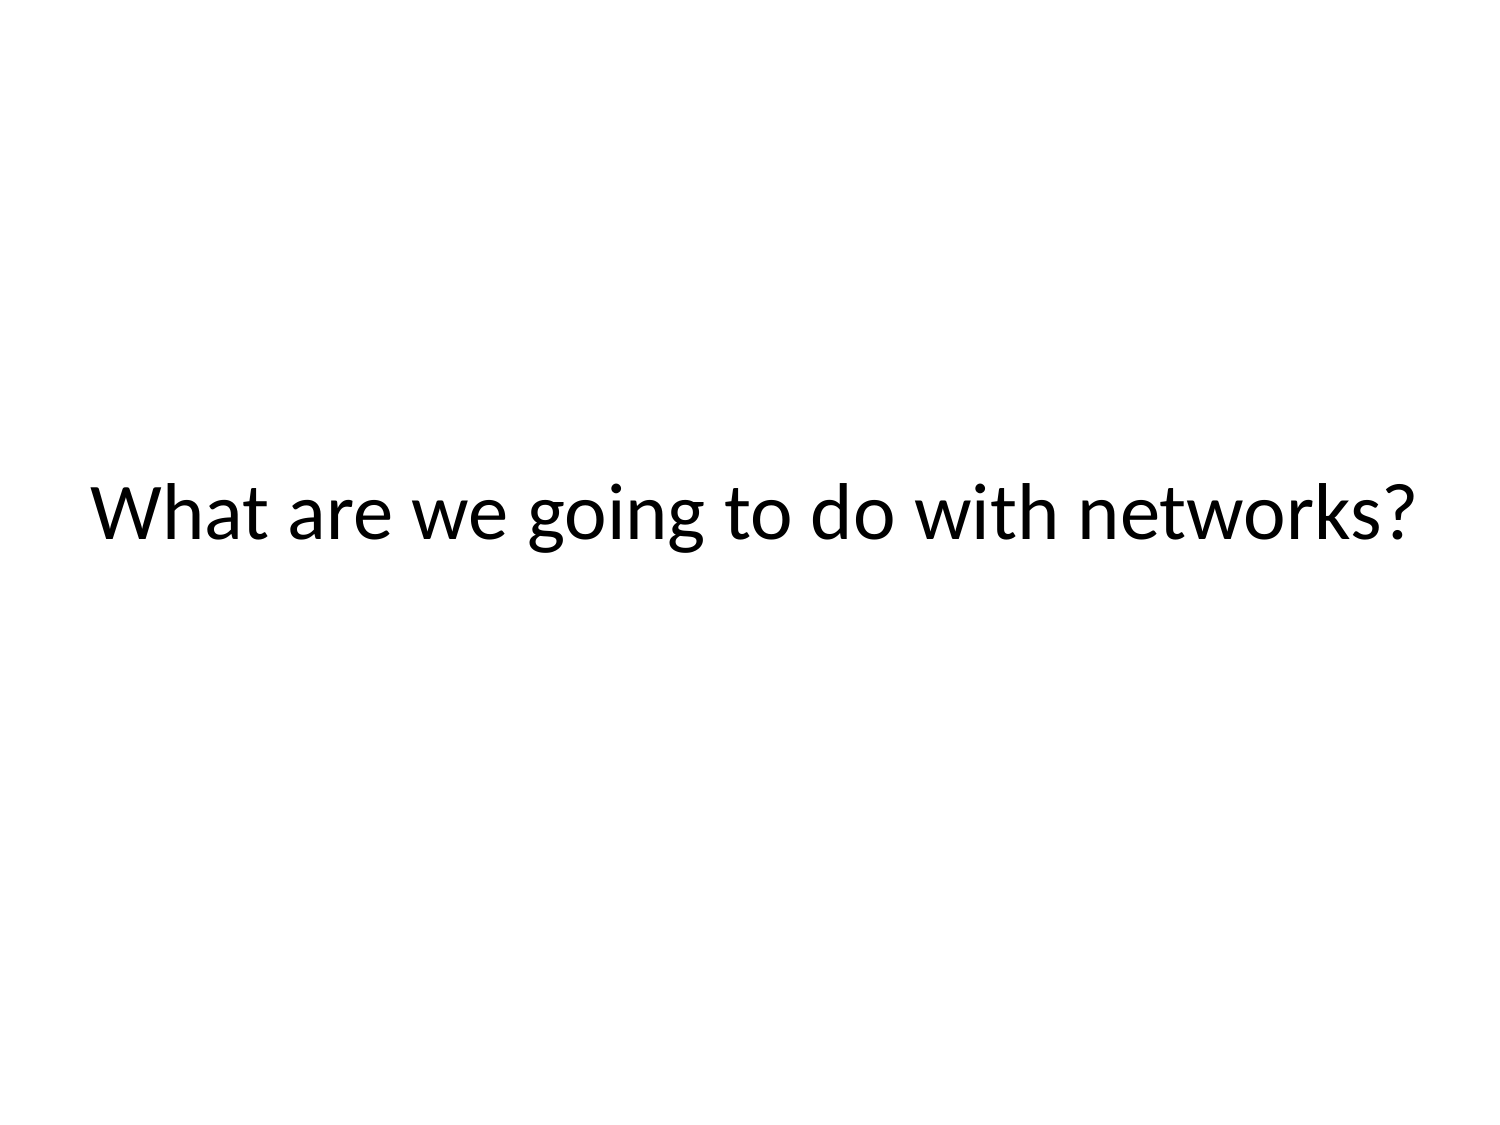

# What are we going to do with networks?